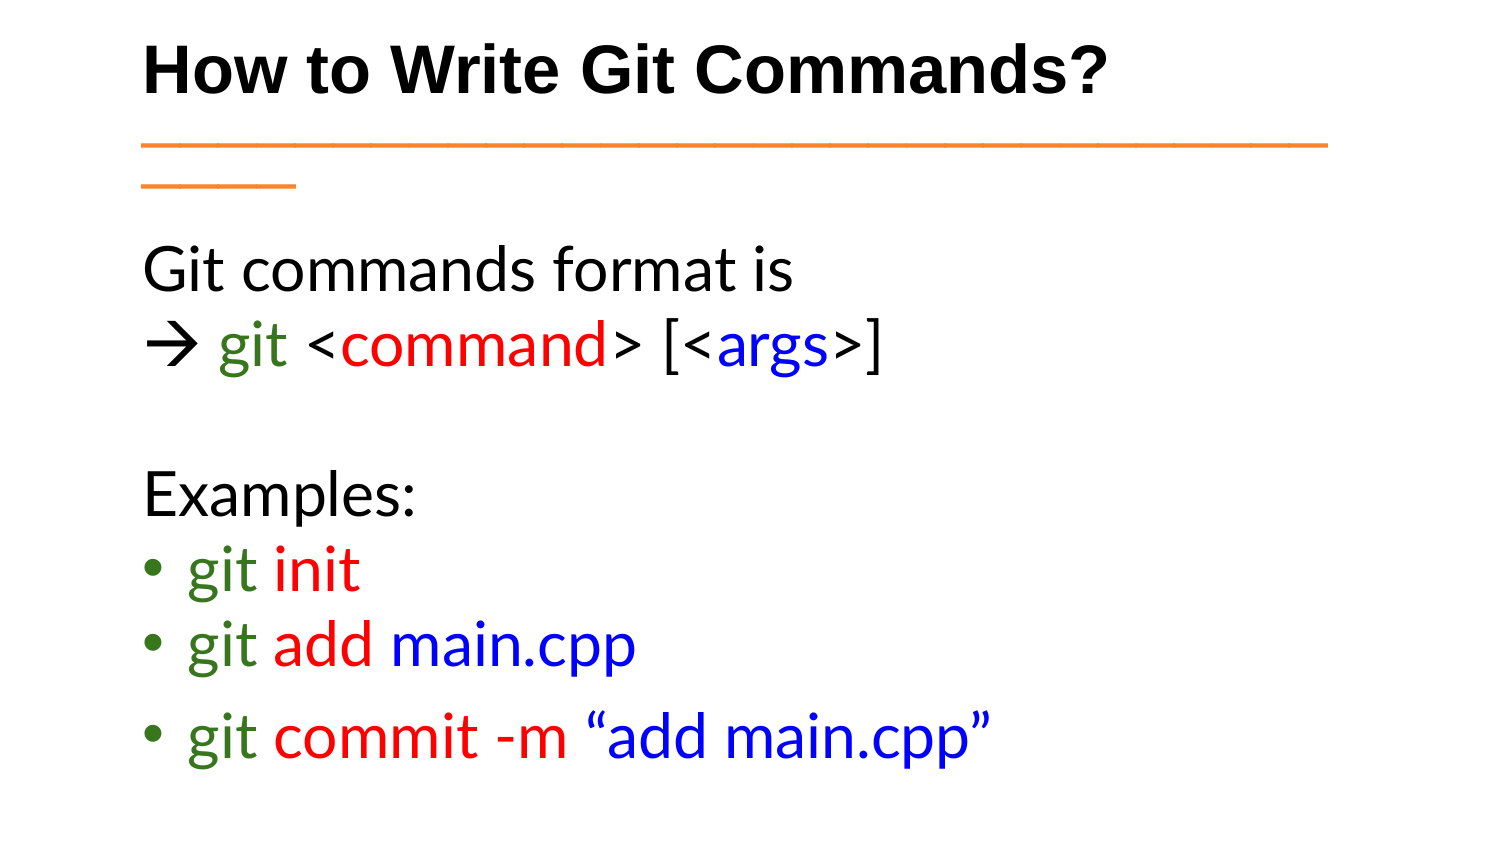

# How to Write Git Commands? ___________________________________
Git commands format is
🡪 git <command> [<args>]

Examples:
 git init
 git add main.cpp
 git commit -m “add main.cpp”